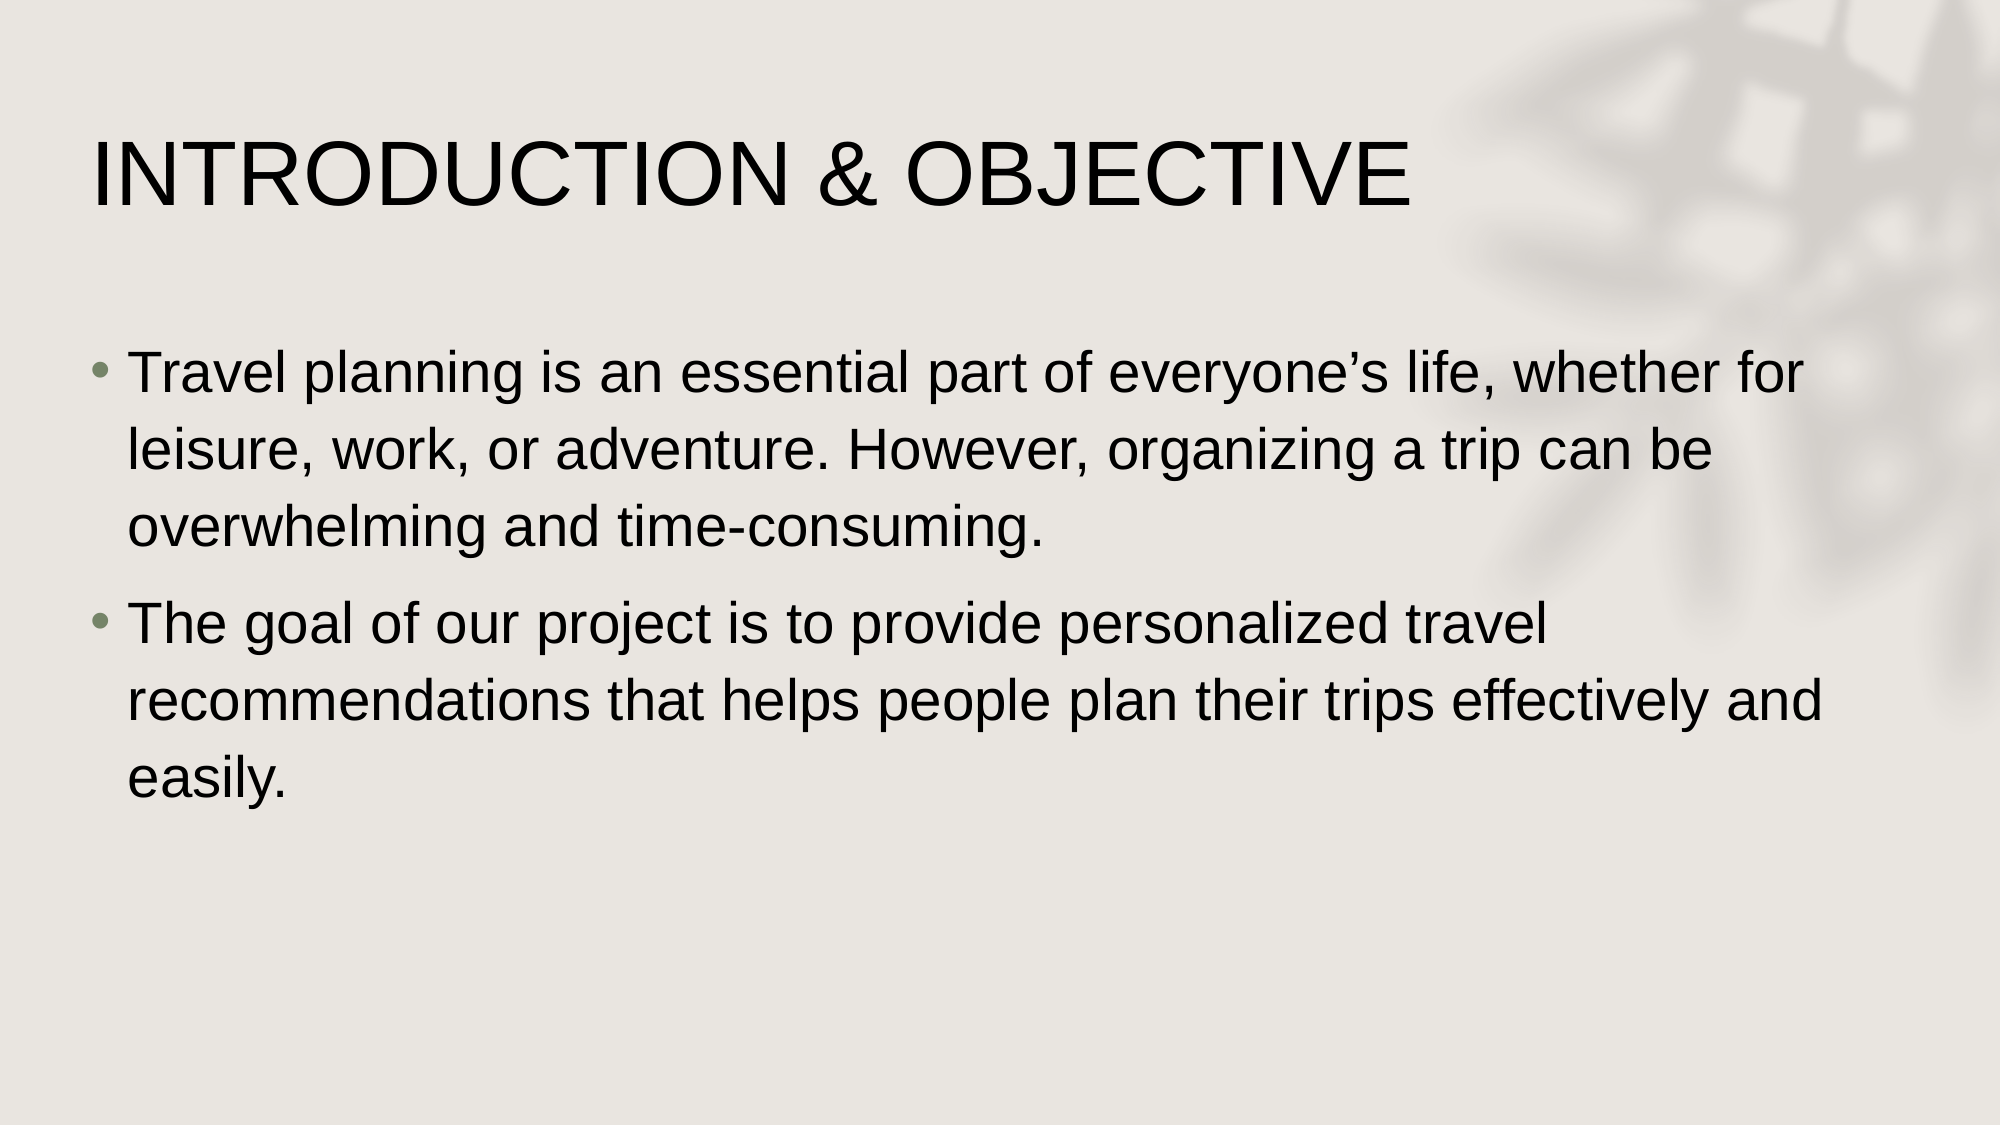

# INTRODUCTION & OBJECTIVE
Travel planning is an essential part of everyone’s life, whether for leisure, work, or adventure. However, organizing a trip can be overwhelming and time-consuming.
The goal of our project is to provide personalized travel recommendations that helps people plan their trips effectively and easily.